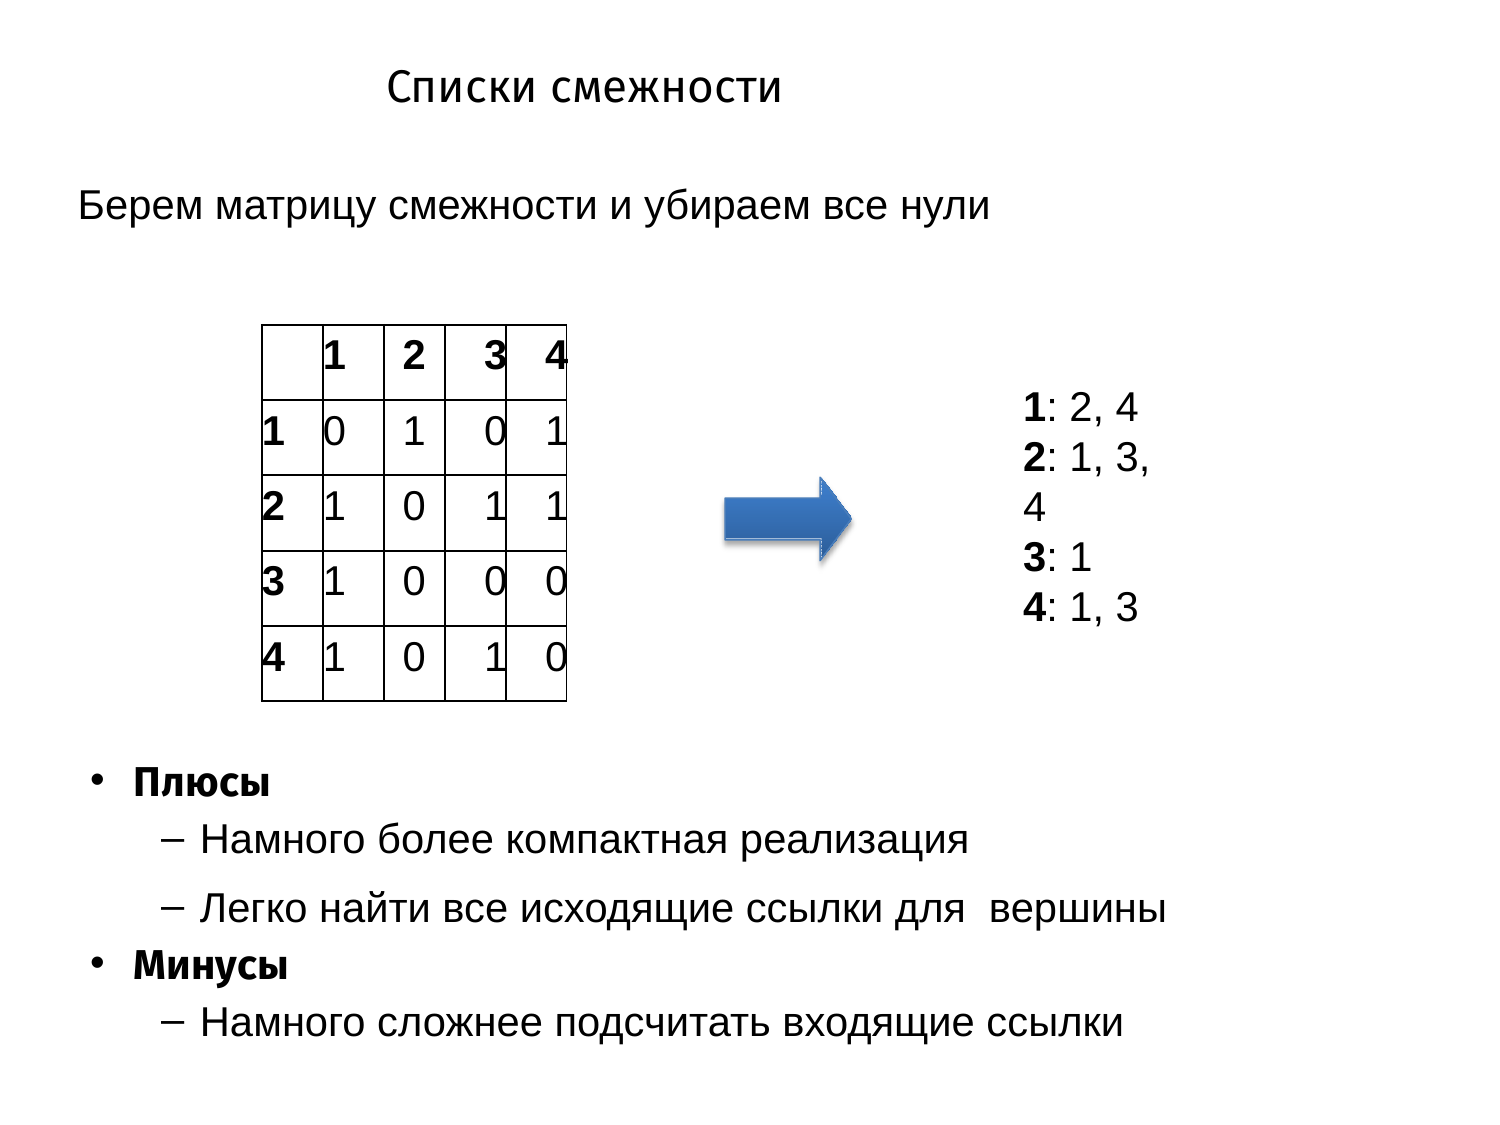

# Списки смежности
Берем матрицу смежности и убираем все нули

1: 2, 4
2: 1, 3, 4
3: 1
4: 1, 3
|  | 1 | 2 | 3 | 4 |
| --- | --- | --- | --- | --- |
| 1 | 0 | 1 | 0 | 1 |
| 2 | 1 | 0 | 1 | 1 |
| 3 | 1 | 0 | 0 | 0 |
| 4 | 1 | 0 | 1 | 0 |

Плюсы
Намного более компактная реализация
Легко найти все исходящие ссылки для  вершины
Минусы
Намного сложнее подсчитать входящие ссылки